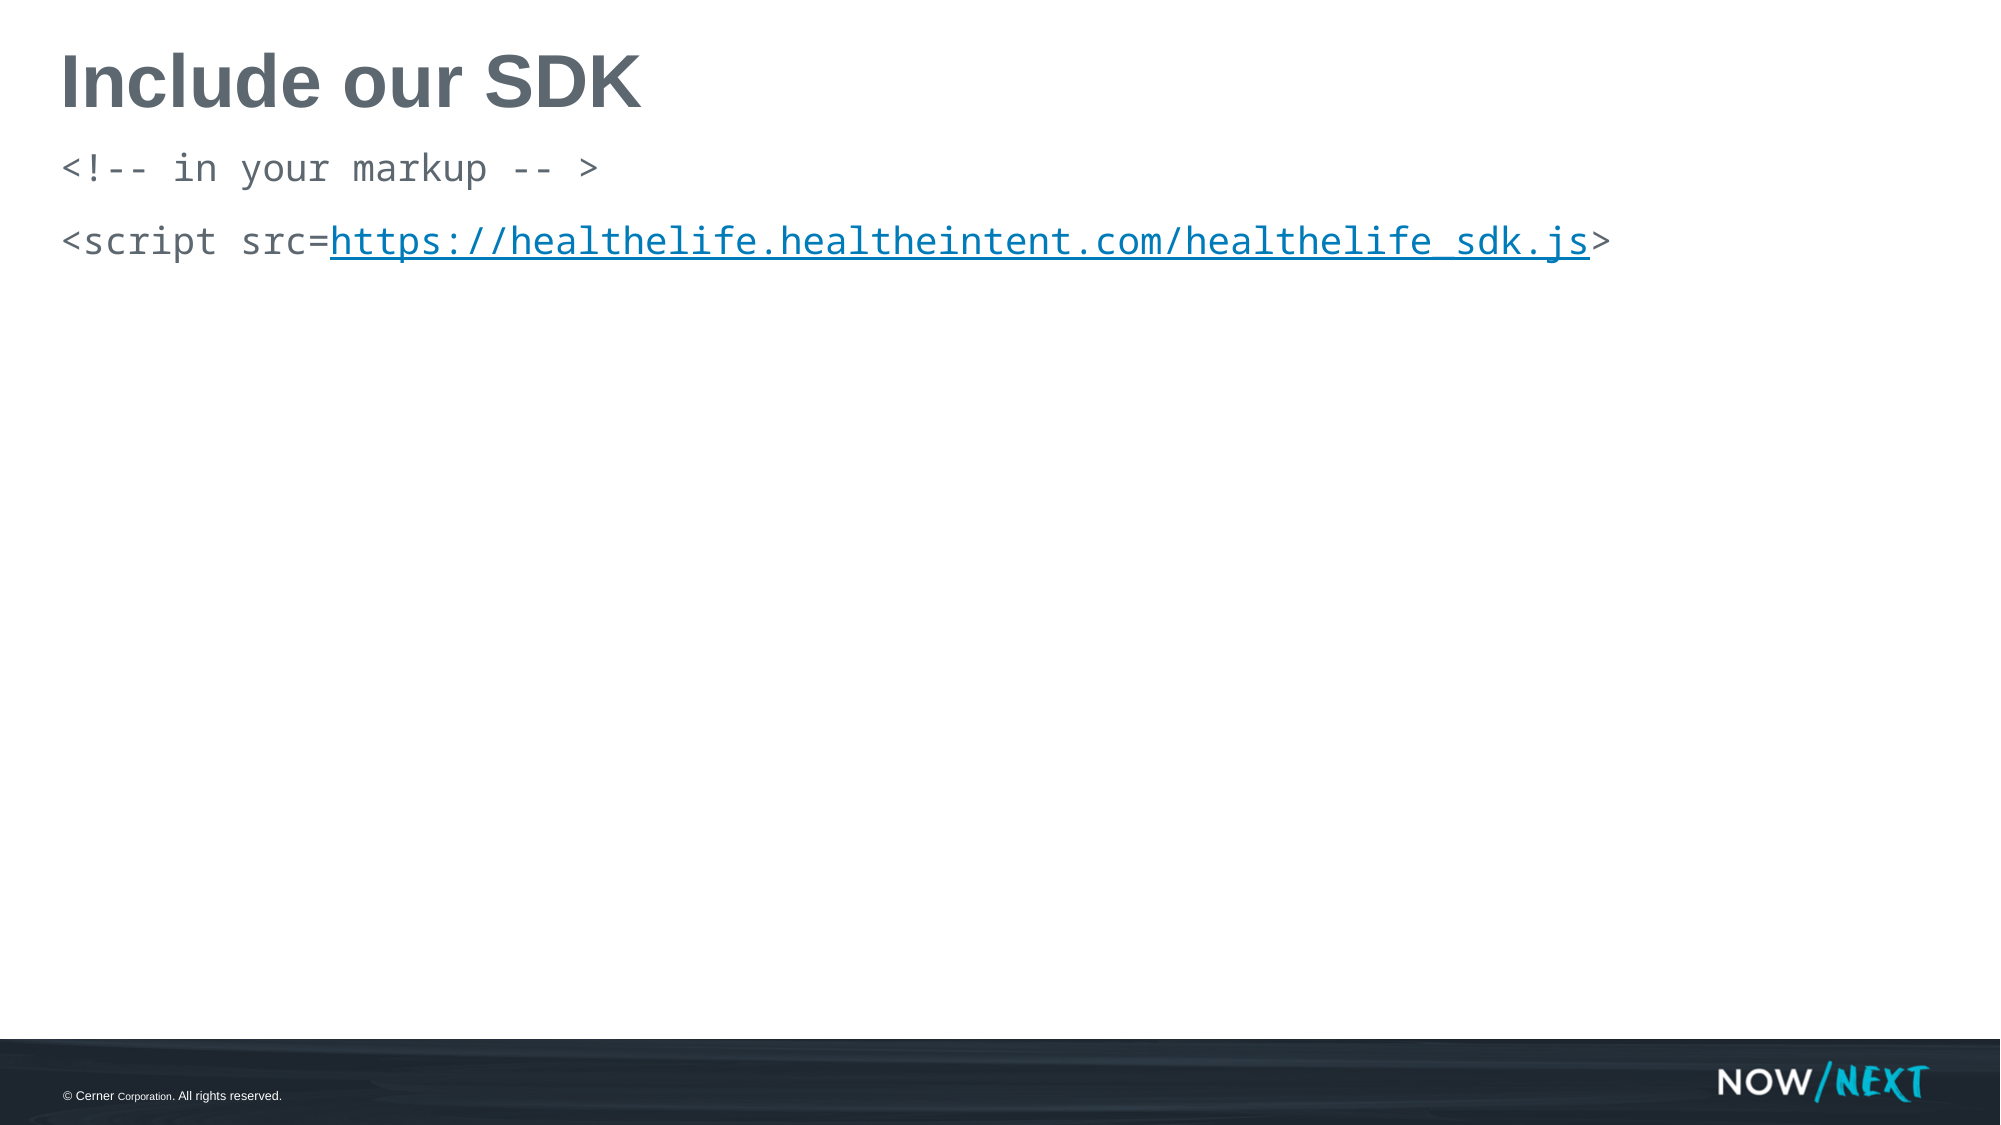

# Include our SDK
<!-- in your markup -- >
<script src=https://healthelife.healtheintent.com/healthelife_sdk.js>